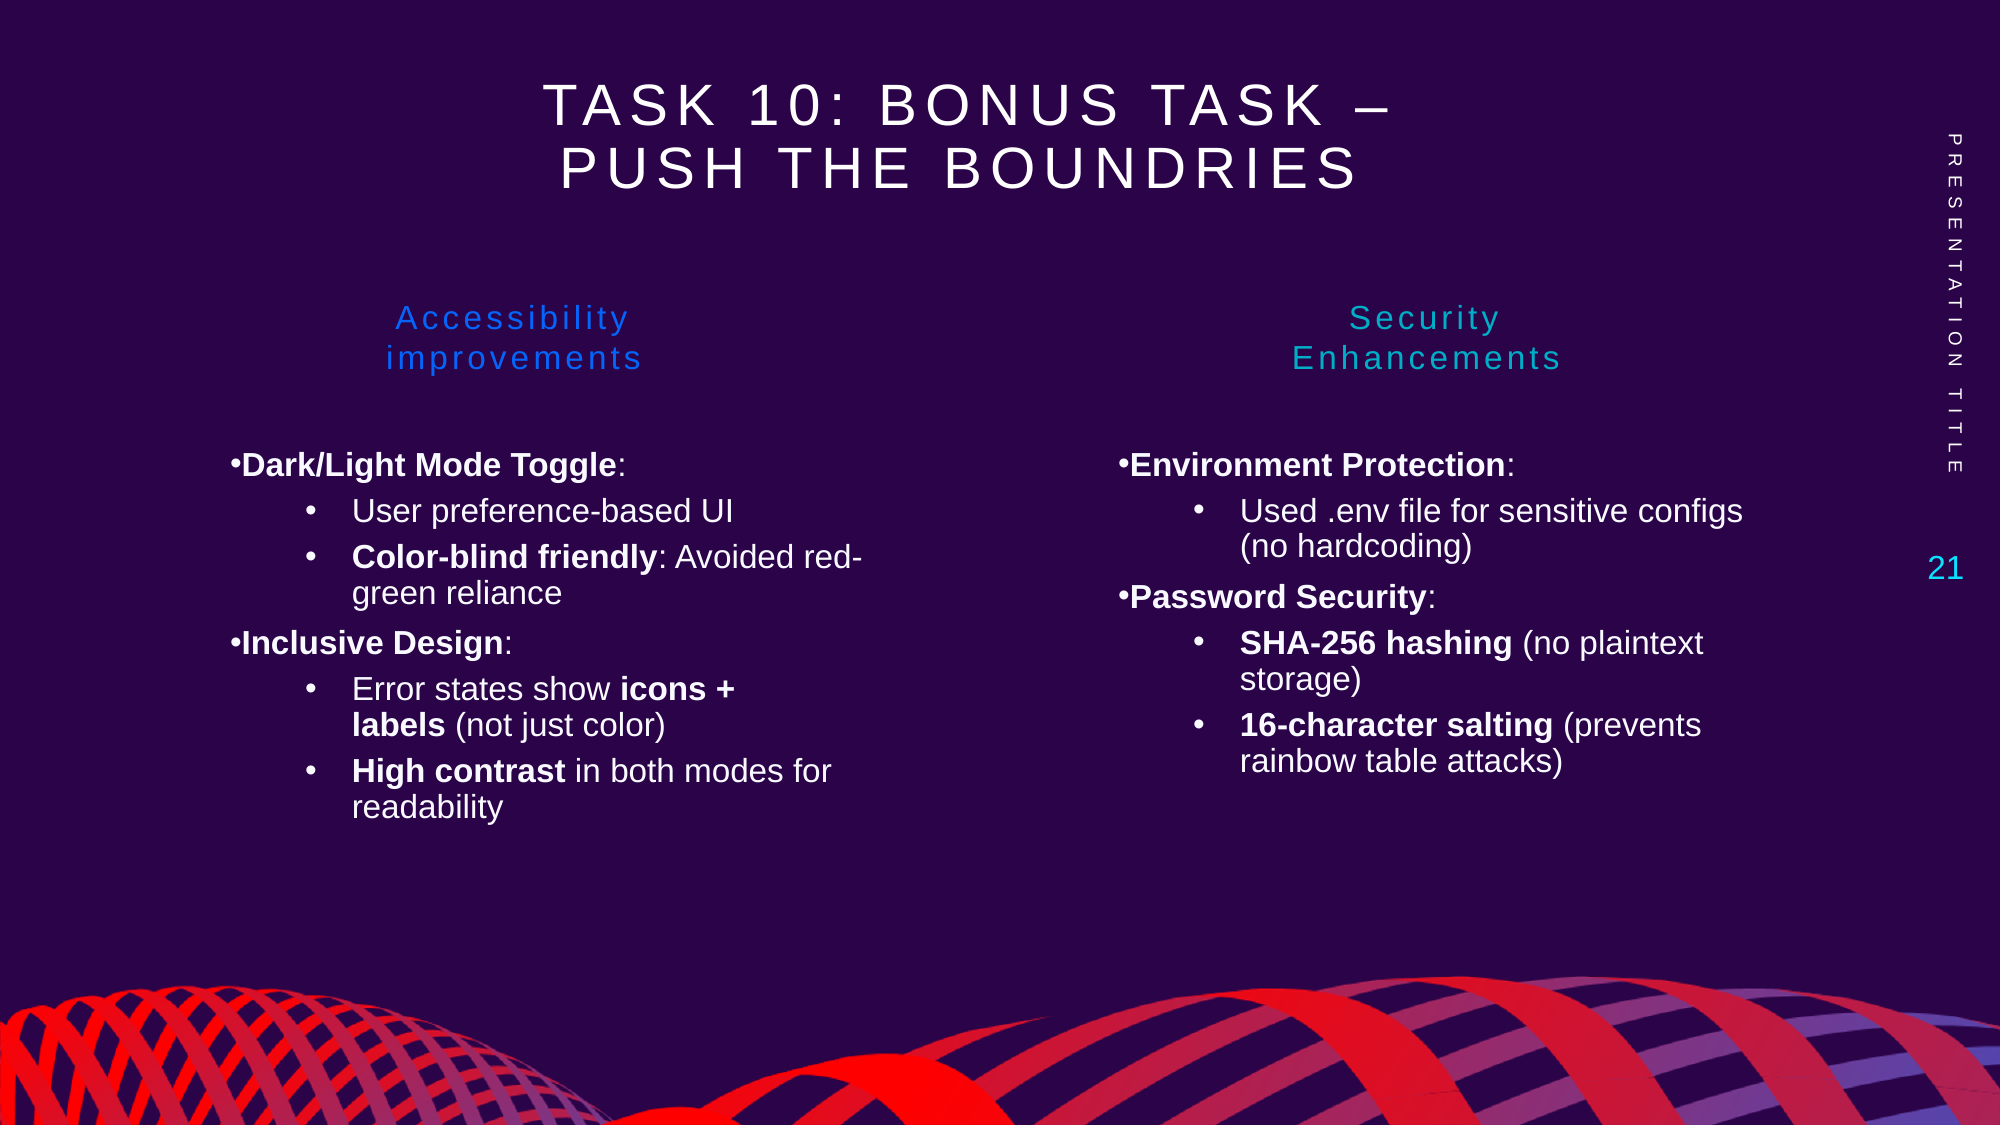

# Task 10: bonus task – push the boundries
PRESENTATION TITLE
Accessibility improvements
Security Enhancements
Environment Protection:
Used .env file for sensitive configs (no hardcoding)
Password Security:
SHA-256 hashing (no plaintext storage)
16-character salting (prevents rainbow table attacks)
Dark/Light Mode Toggle:
User preference-based UI
Color-blind friendly: Avoided red-green reliance
Inclusive Design:
Error states show icons + labels (not just color)
High contrast in both modes for readability
21